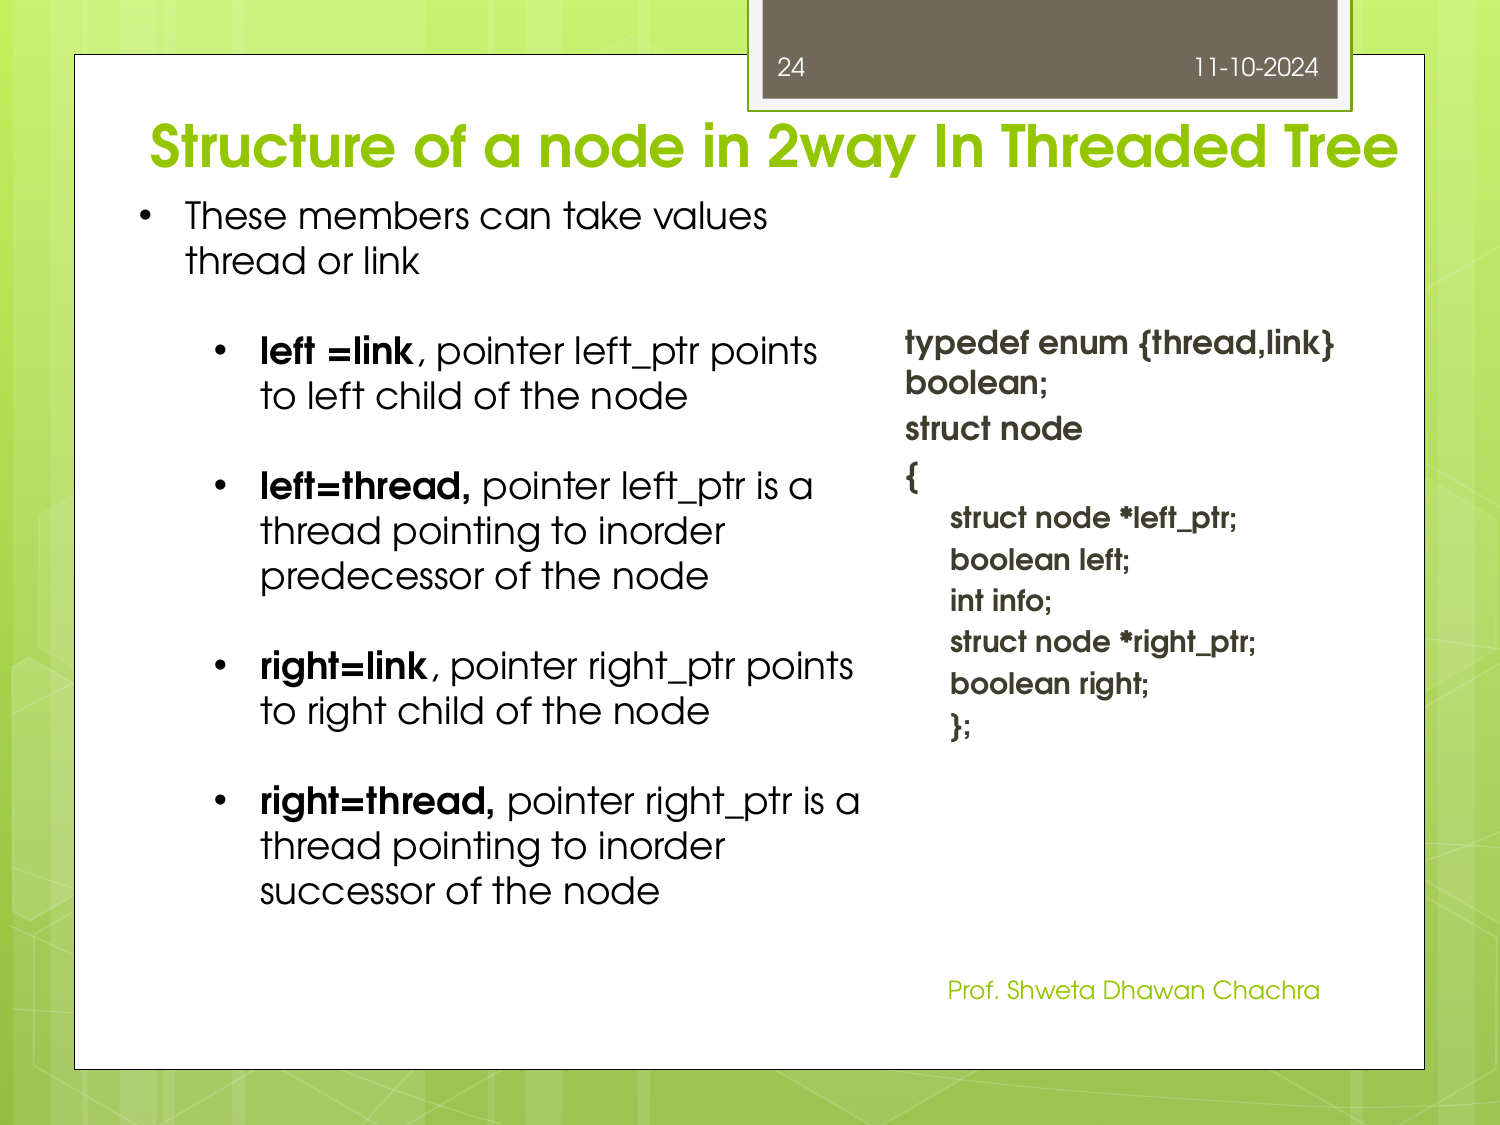

# Structure of a node in 2way In Threaded Tree
24
11-10-2024
These members can take values thread or link

left =link, pointer left_ptr points to left child of the node

left=thread, pointer left_ptr is a thread pointing to inorder predecessor of the node

right=link, pointer right_ptr points to right child of the node

right=thread, pointer right_ptr is a thread pointing to inorder successor of the node

typedef enum {thread,link} boolean;
struct node
	{
	struct node *left_ptr;
	boolean left;
	int info;
	struct node *right_ptr;
	boolean right;
	};
Prof. Shweta Dhawan Chachra